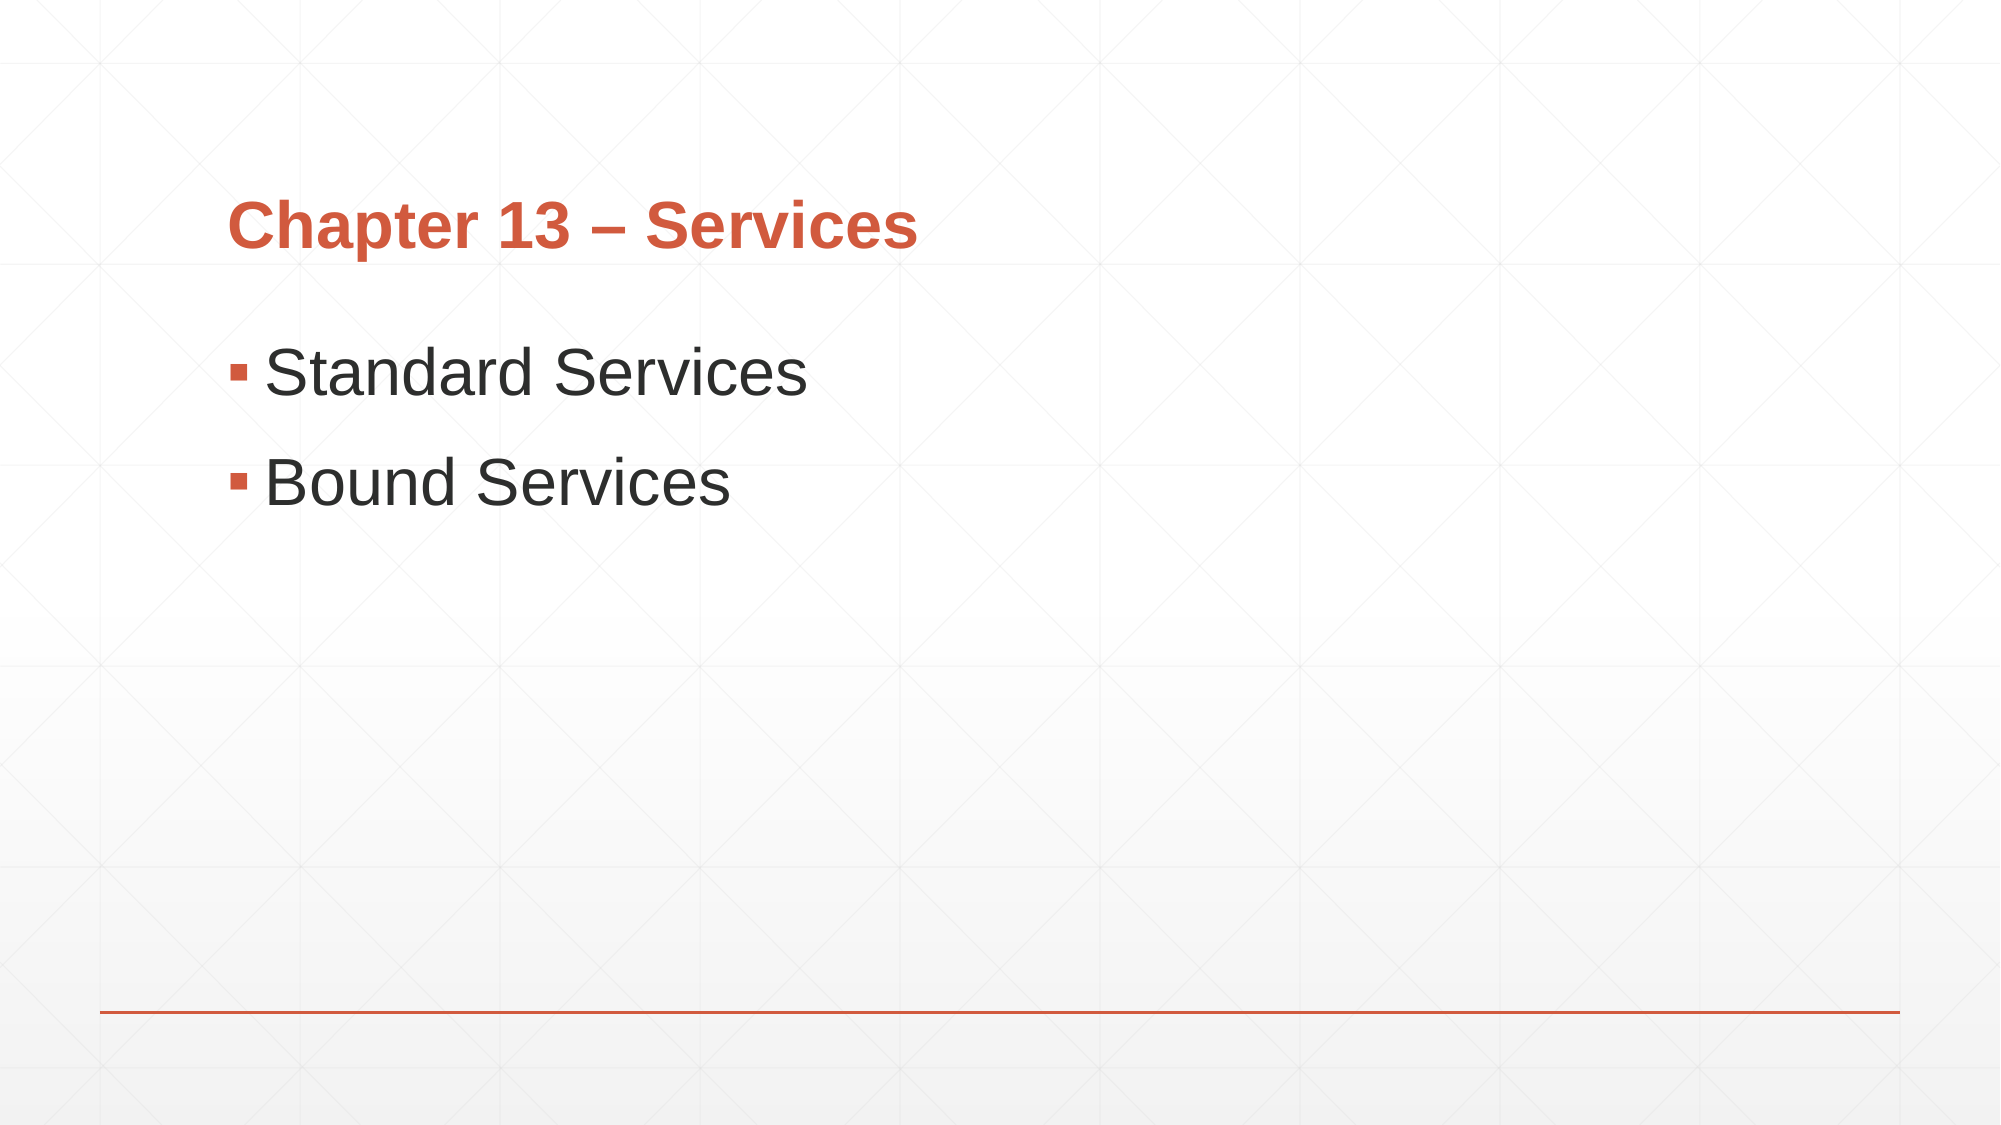

# Chapter 13 – Services
Standard Services
Bound Services